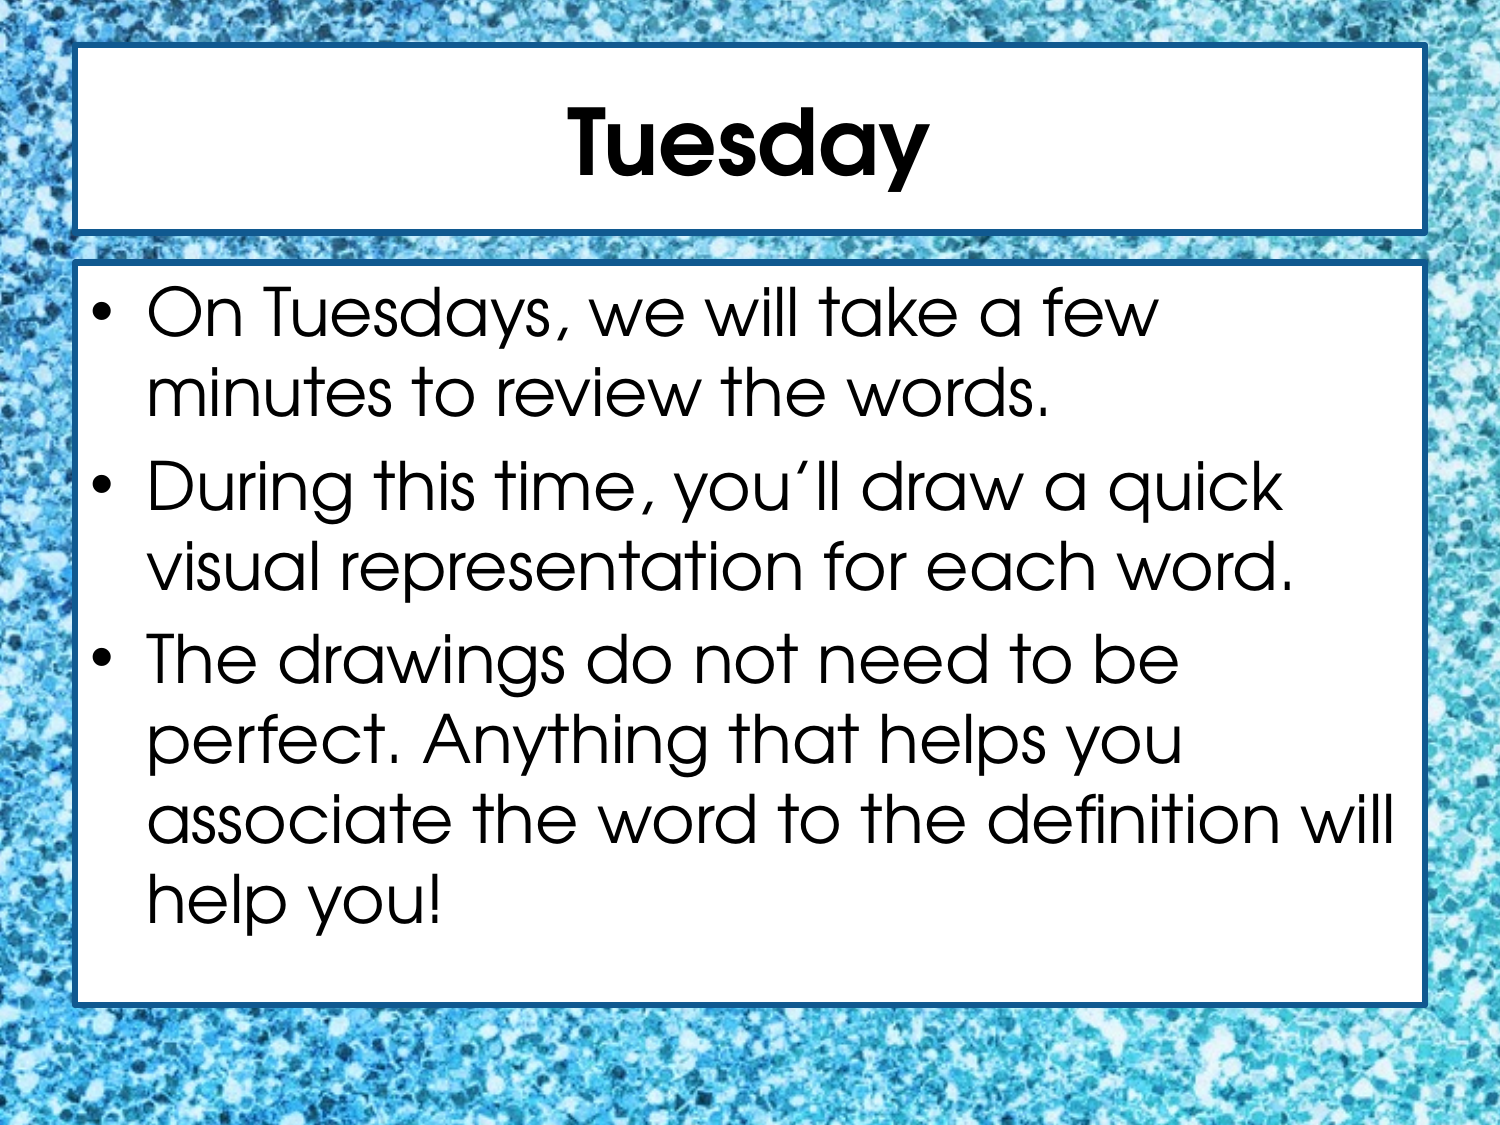

# Tuesday
On Tuesdays, we will take a few minutes to review the words.
During this time, you’ll draw a quick visual representation for each word.
The drawings do not need to be perfect. Anything that helps you associate the word to the definition will help you!